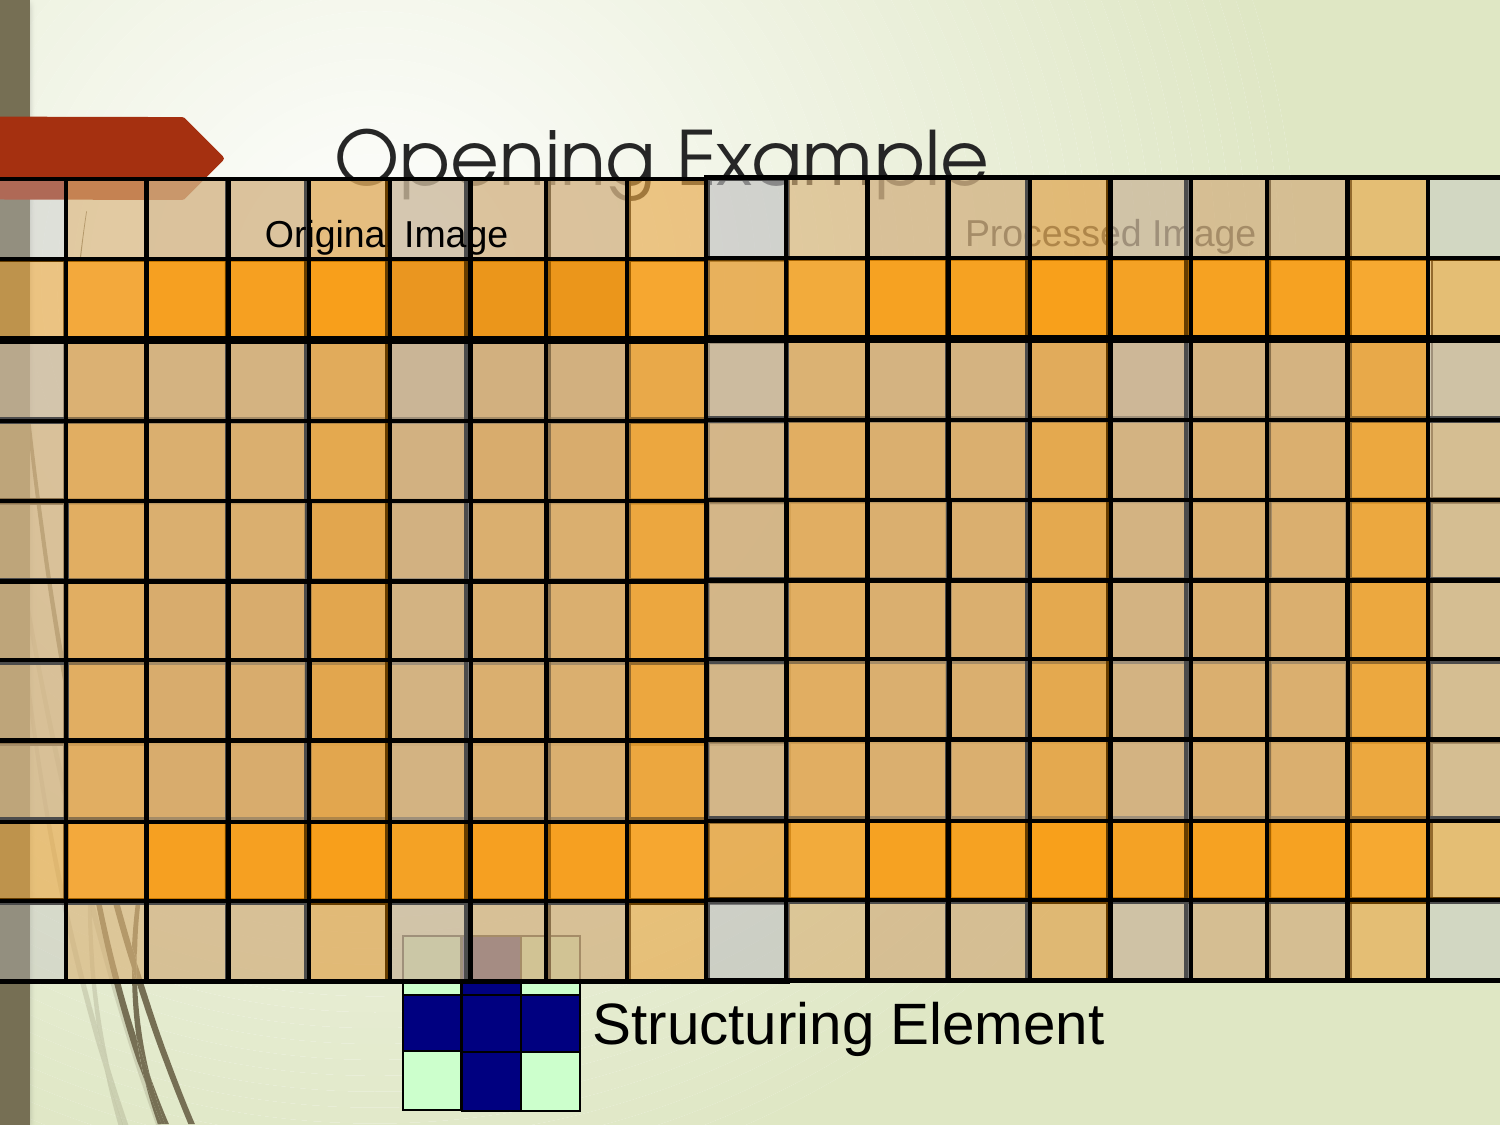

# Opening Example

Processed Image
Original Image

Structuring Element